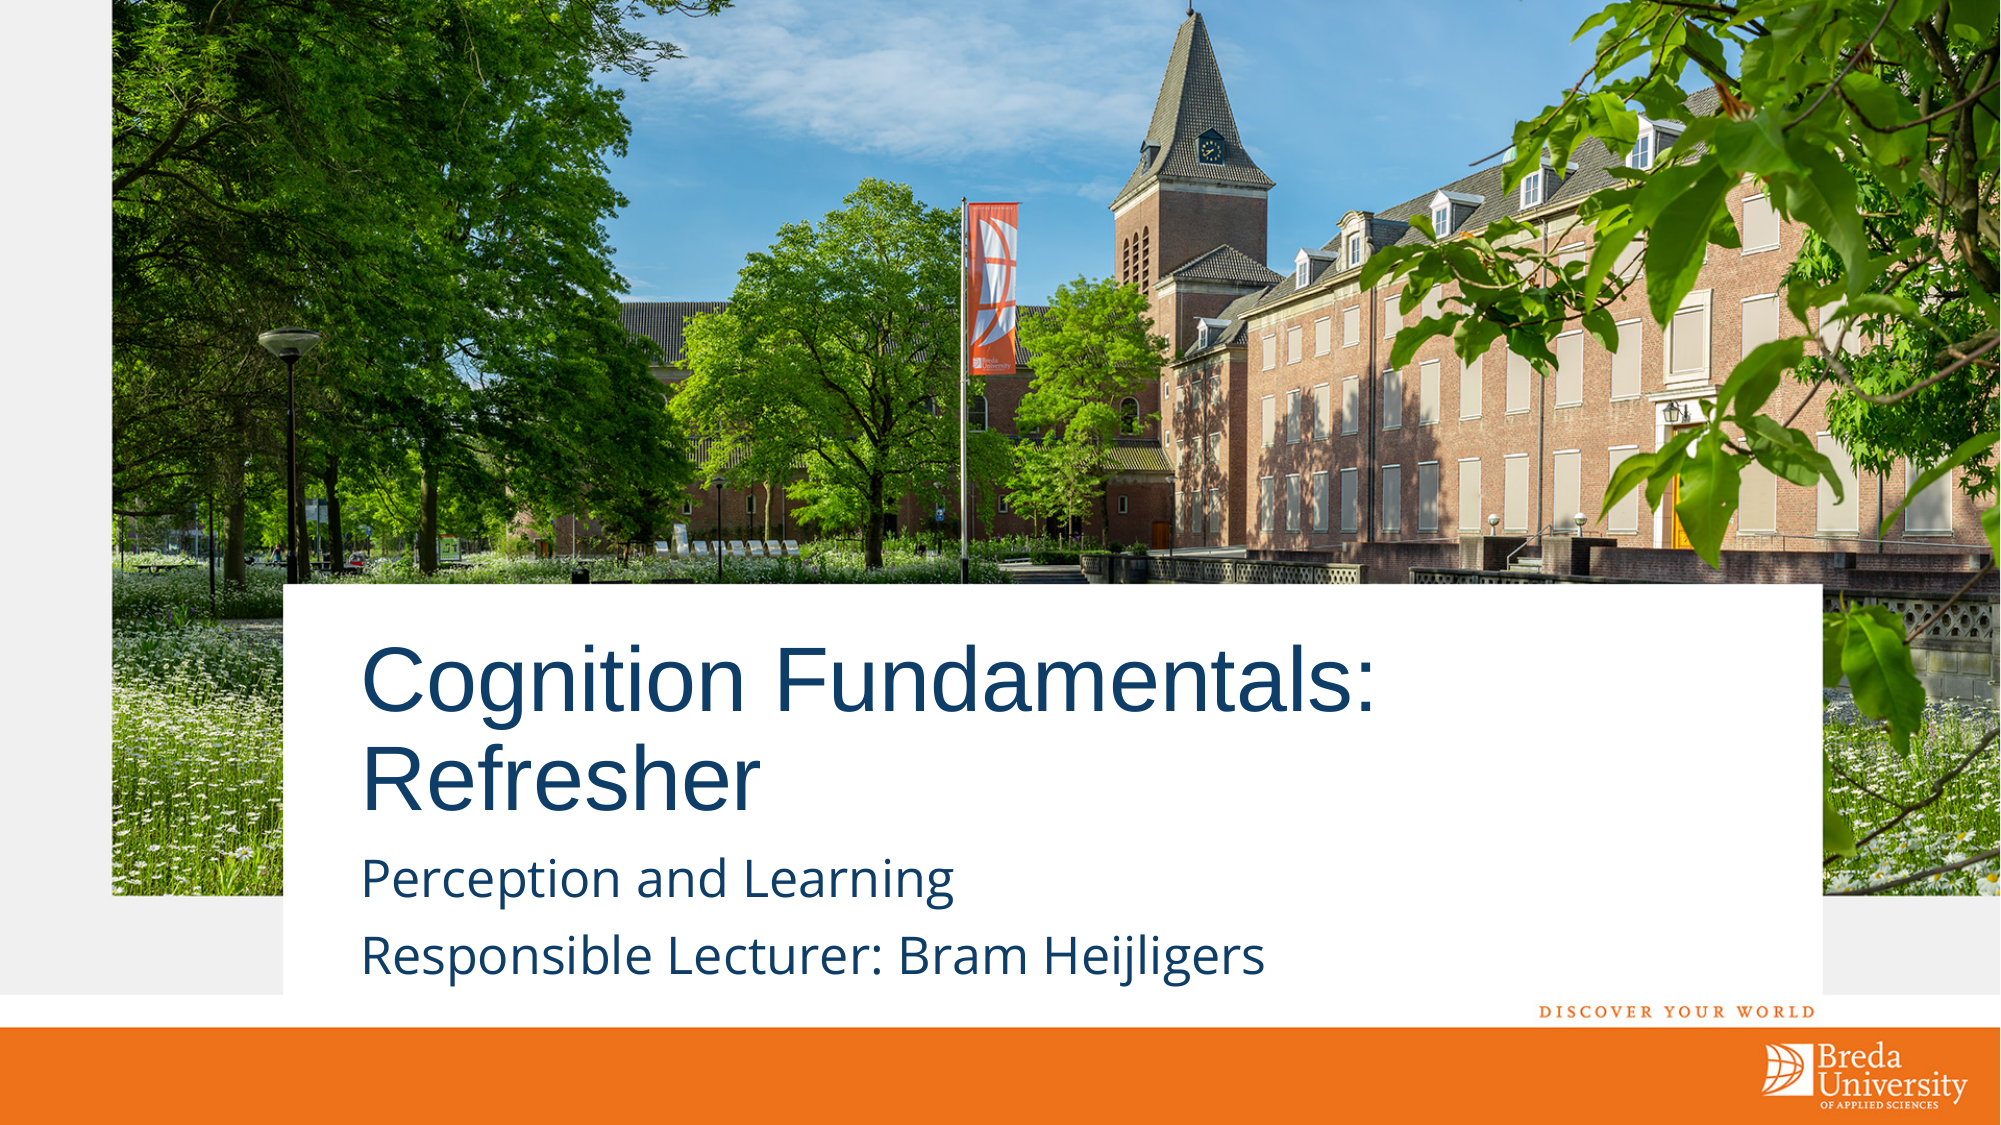

# Cognition Fundamentals: Refresher
Perception and Learning
Responsible Lecturer: Bram Heijligers